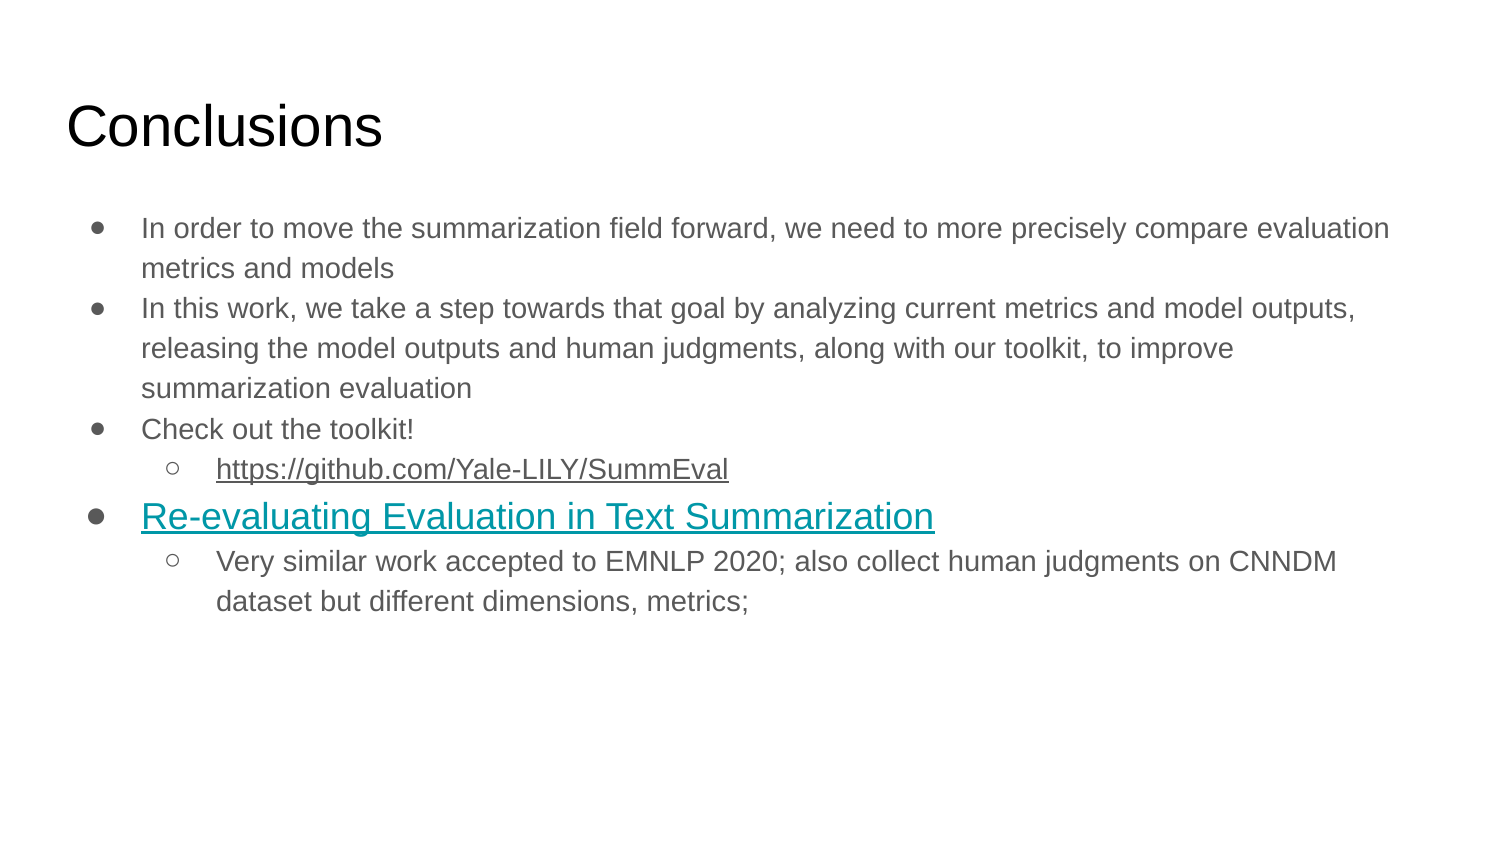

# Conclusions
In order to move the summarization field forward, we need to more precisely compare evaluation metrics and models
In this work, we take a step towards that goal by analyzing current metrics and model outputs, releasing the model outputs and human judgments, along with our toolkit, to improve summarization evaluation
Check out the toolkit!
https://github.com/Yale-LILY/SummEval
Re-evaluating Evaluation in Text Summarization
Very similar work accepted to EMNLP 2020; also collect human judgments on CNNDM dataset but different dimensions, metrics;